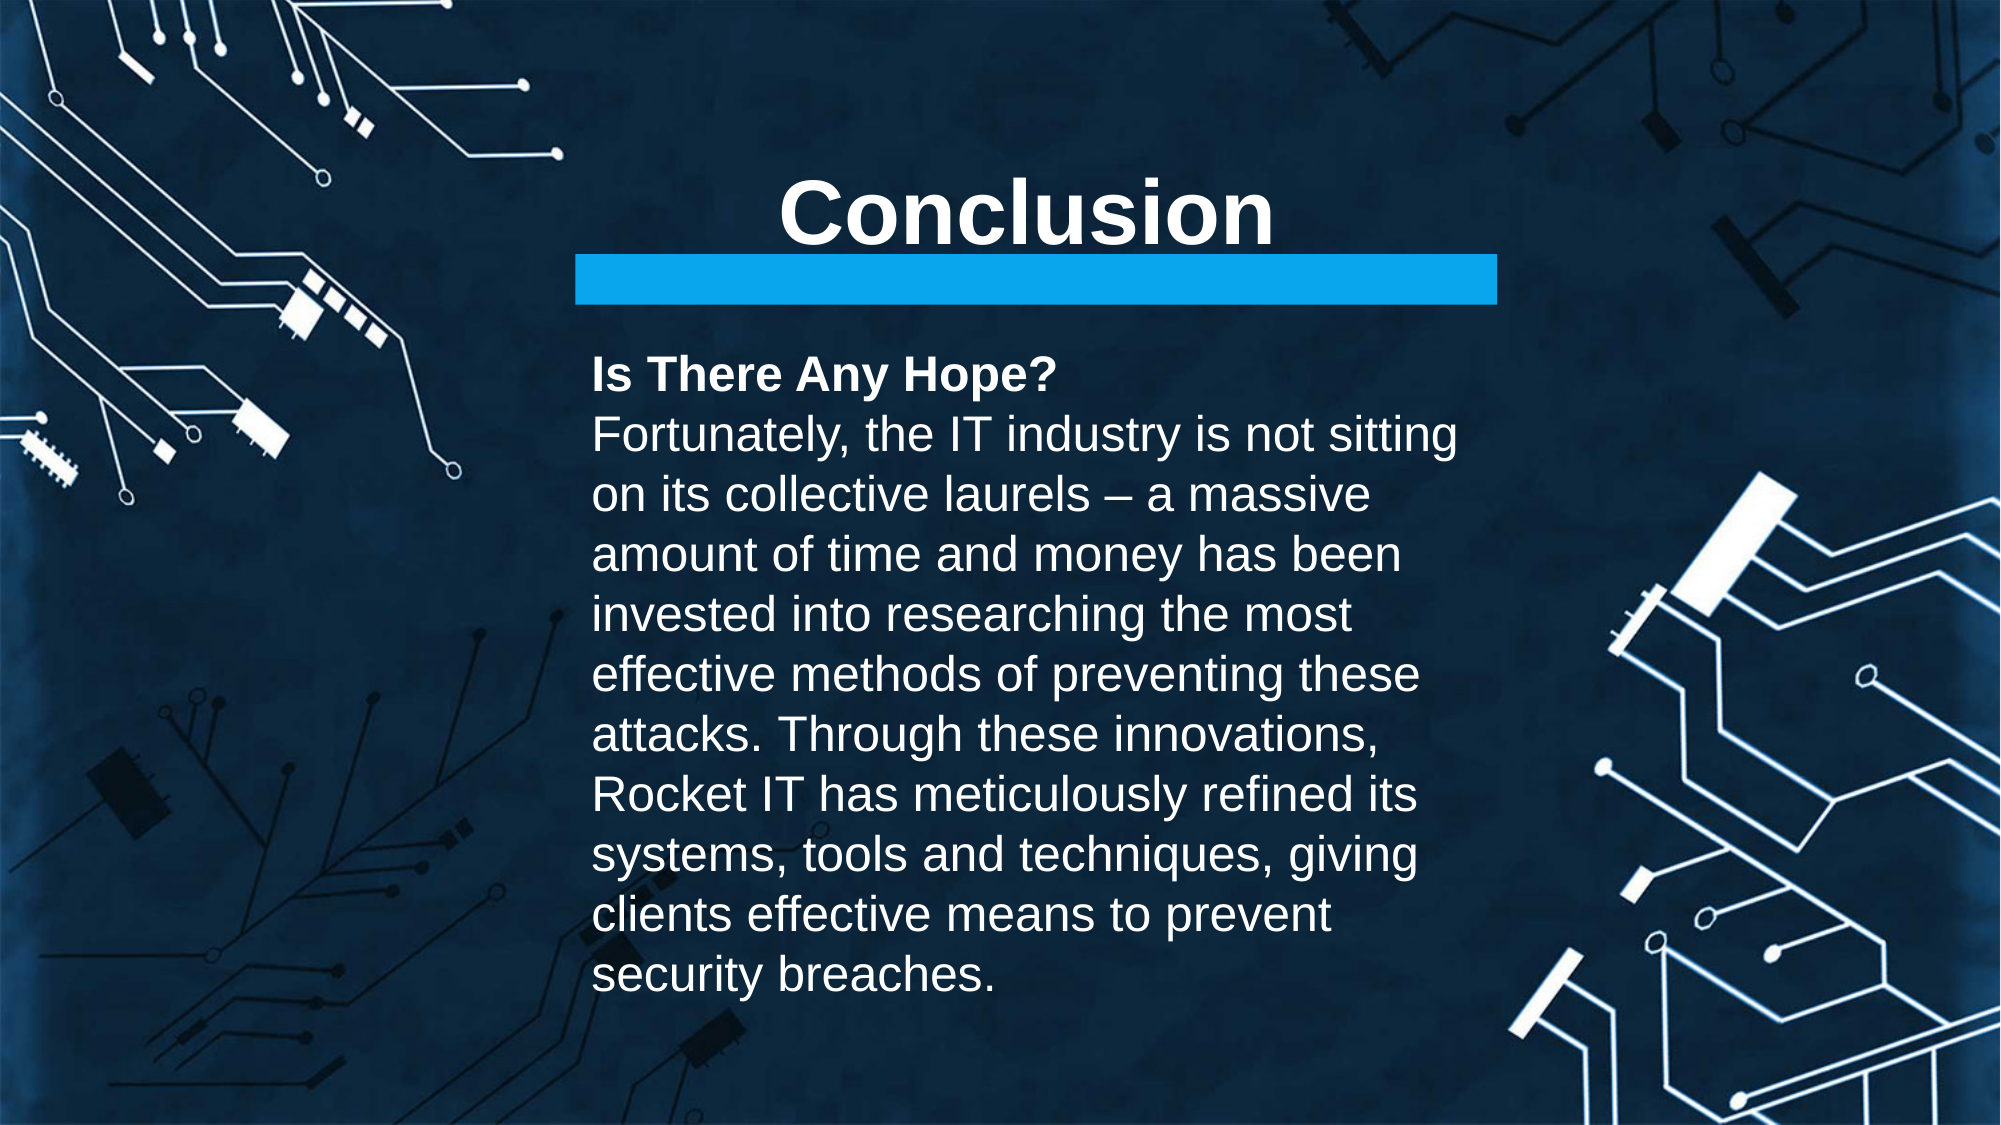

Conclusion

Is There Any Hope?
Fortunately, the IT industry is not sitting on its collective laurels – a massive amount of time and money has been invested into researching the most effective methods of preventing these attacks. Through these innovations, Rocket IT has meticulously refined its systems, tools and techniques, giving clients effective means to prevent security breaches.